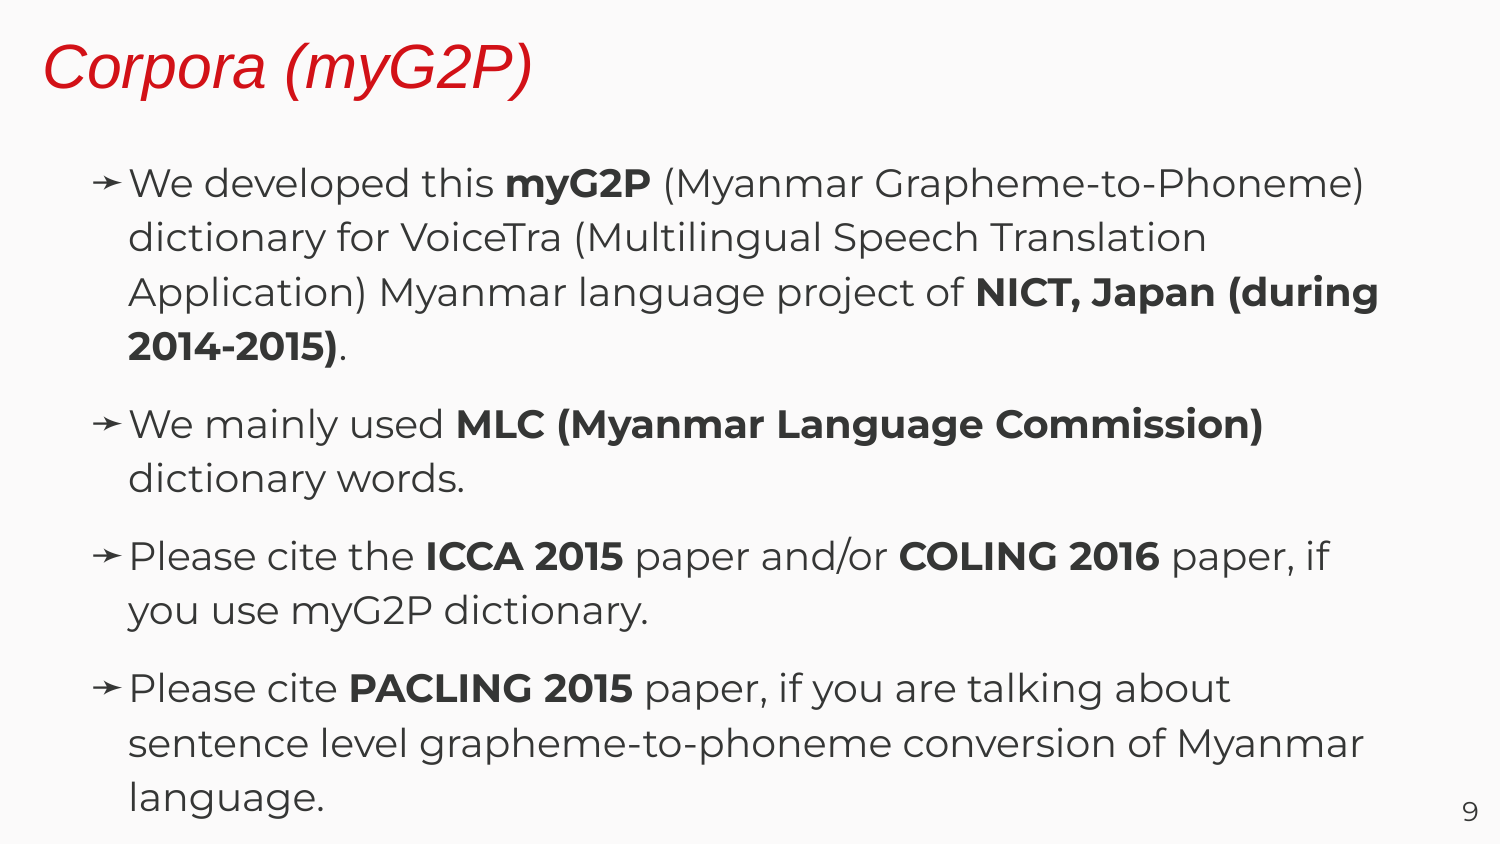

# Corpora (myG2P)
We developed this myG2P (Myanmar Grapheme-to-Phoneme) dictionary for VoiceTra (Multilingual Speech Translation Application) Myanmar language project of NICT, Japan (during 2014-2015).
We mainly used MLC (Myanmar Language Commission) dictionary words.
Please cite the ICCA 2015 paper and/or COLING 2016 paper, if you use myG2P dictionary.
Please cite PACLING 2015 paper, if you are talking about sentence level grapheme-to-phoneme conversion of Myanmar language.
9